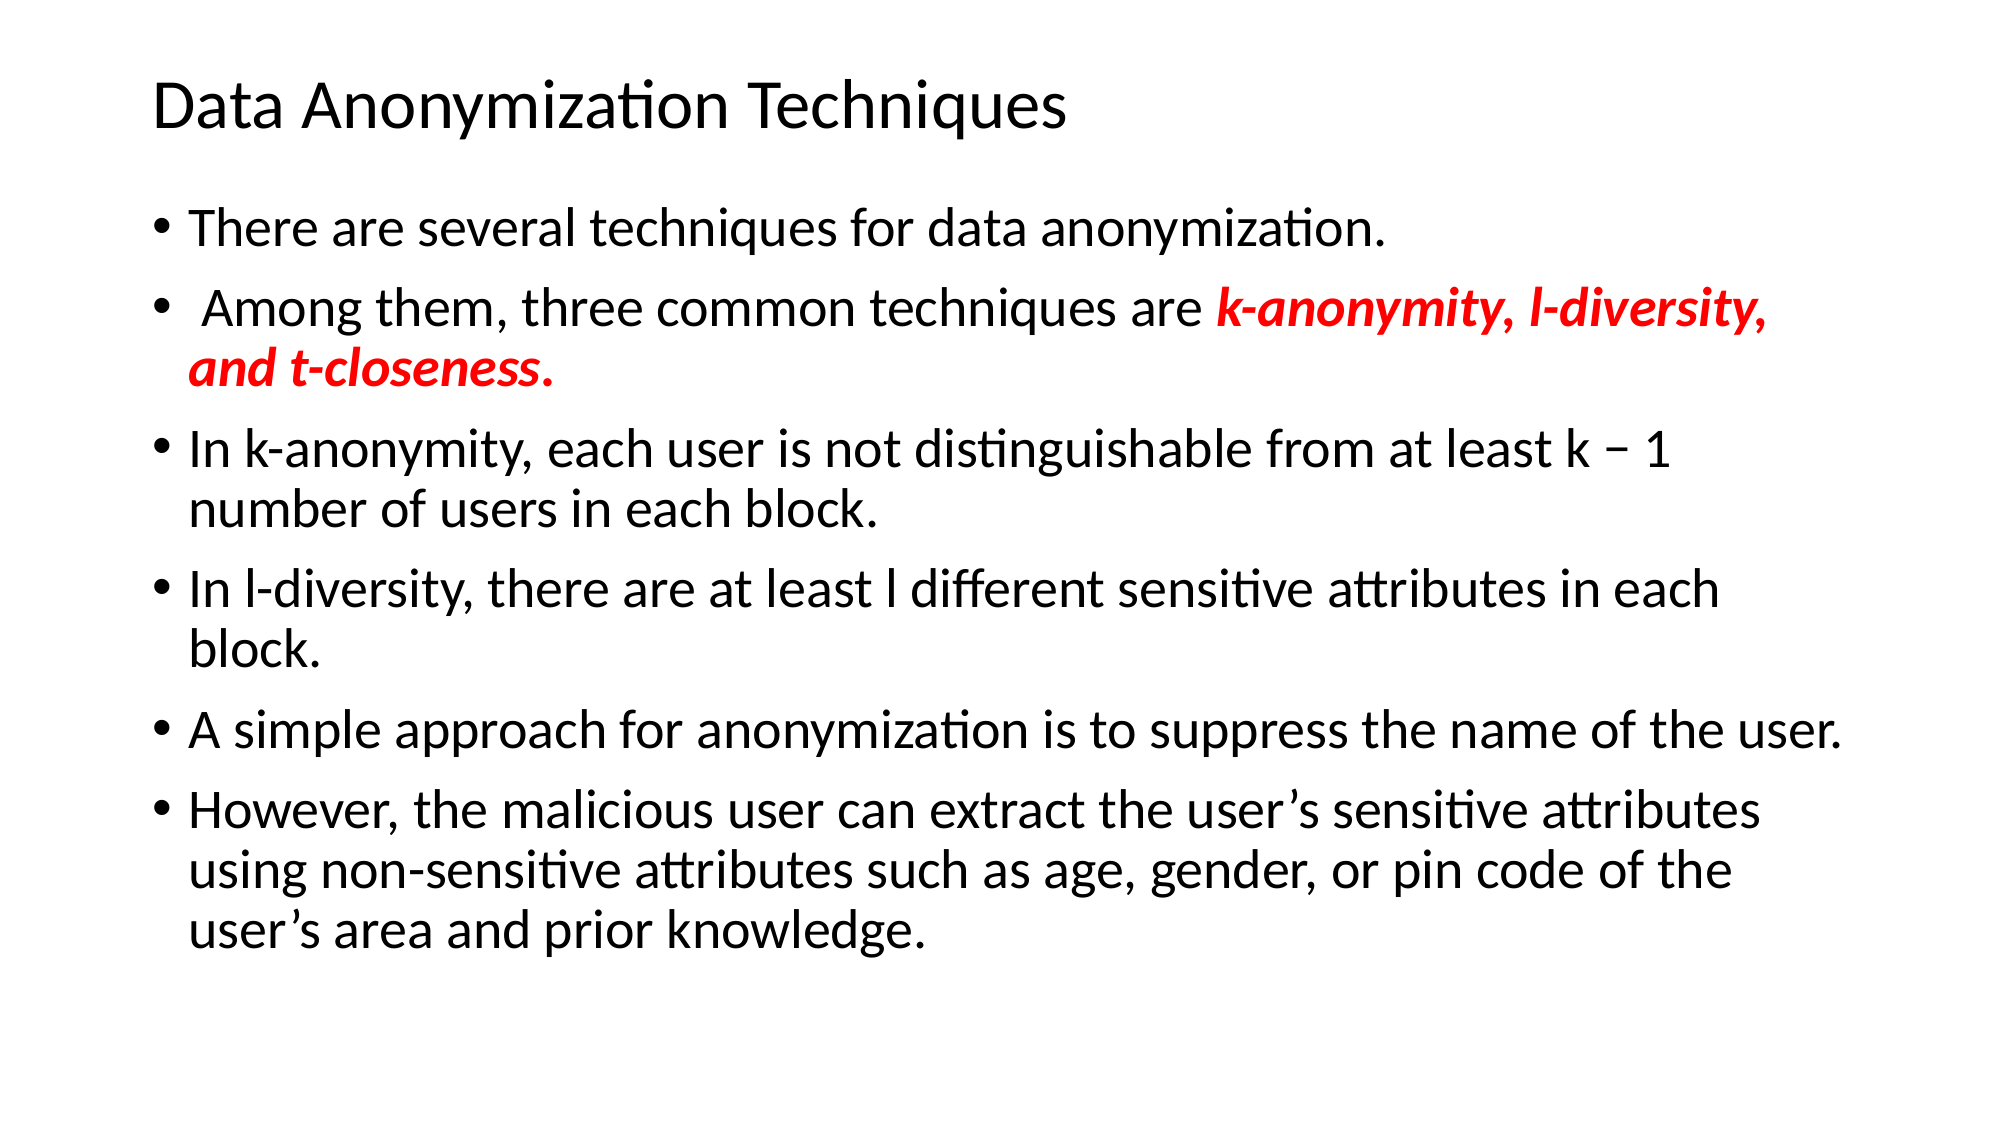

# Data Anonymization Techniques
There are several techniques for data anonymization.
 Among them, three common techniques are k-anonymity, l-diversity, and t-closeness.
In k-anonymity, each user is not distinguishable from at least k − 1 number of users in each block.
In l-diversity, there are at least l different sensitive attributes in each block.
A simple approach for anonymization is to suppress the name of the user.
However, the malicious user can extract the user’s sensitive attributes using non-sensitive attributes such as age, gender, or pin code of the user’s area and prior knowledge.